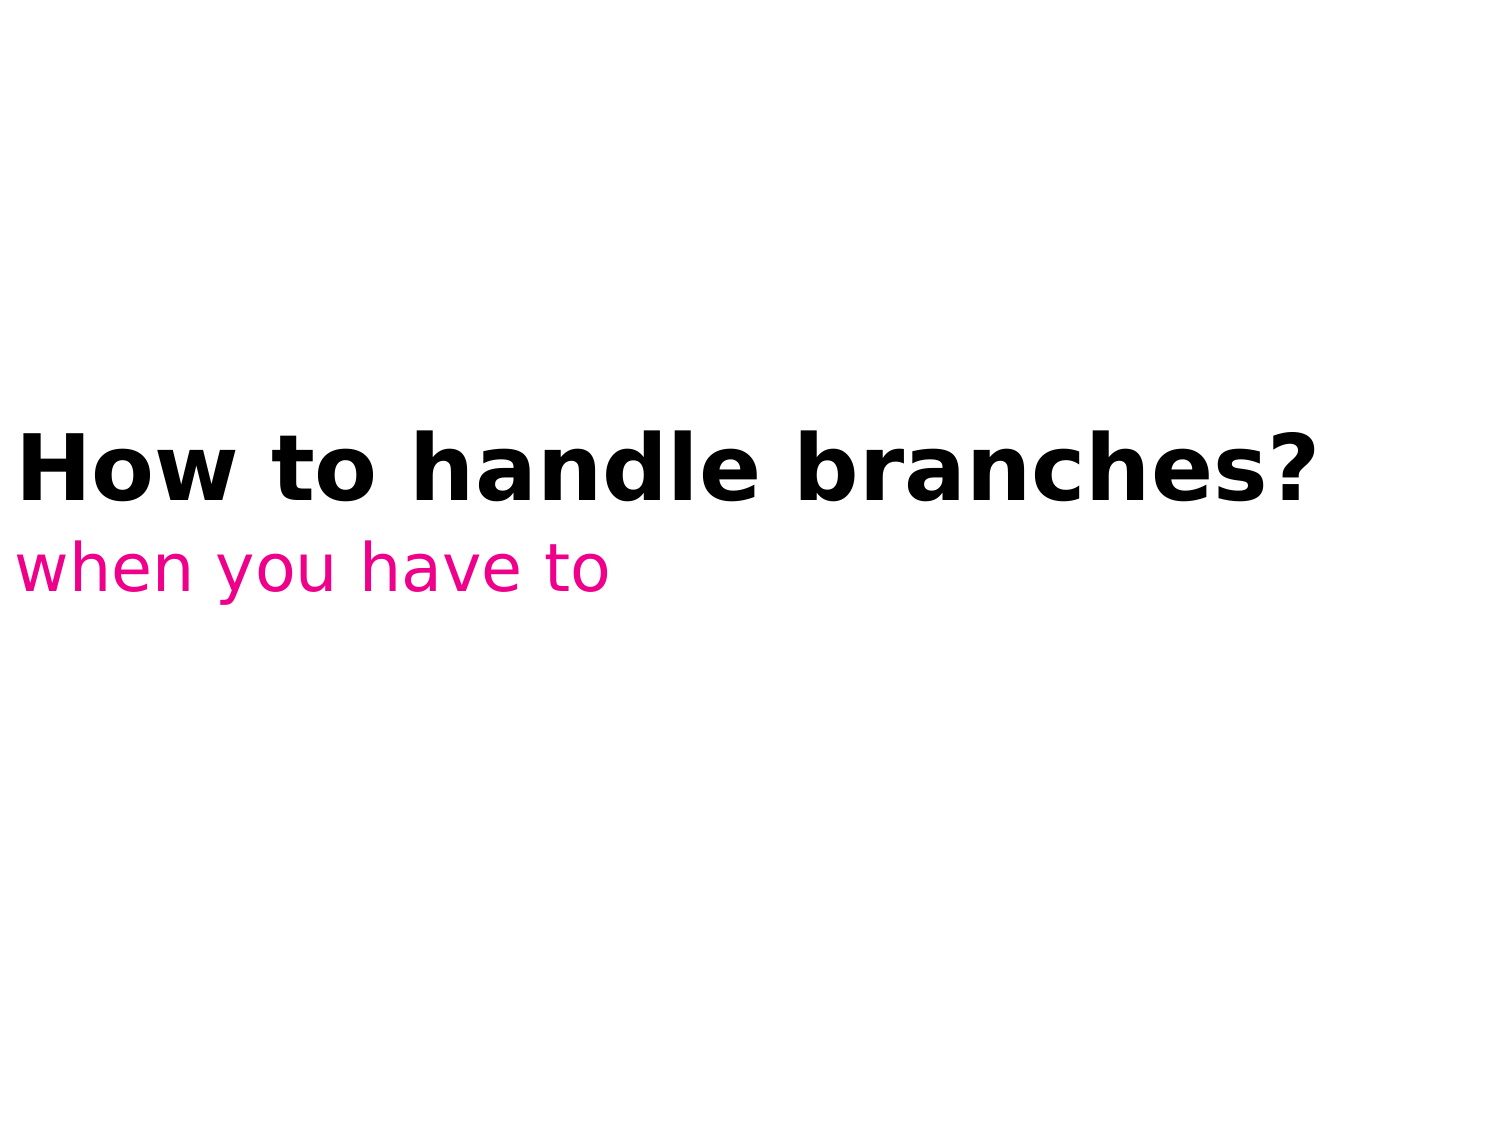

How to handle branches?
when you have to